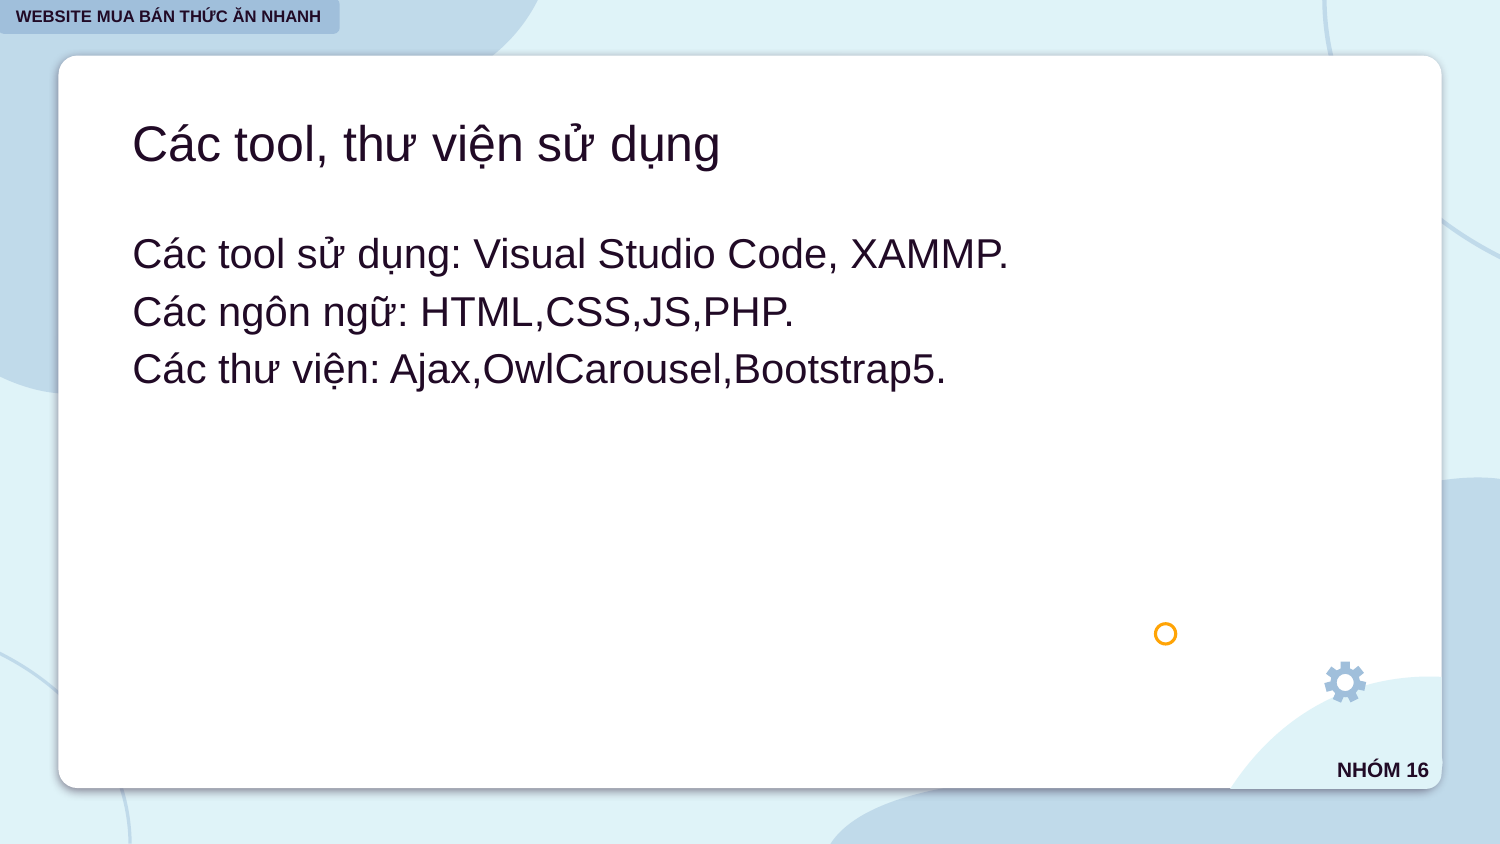

WEBSITE MUA BÁN THỨC ĂN NHANH
# Các tool, thư viện sử dụng
Các tool sử dụng: Visual Studio Code, XAMMP.
Các ngôn ngữ: HTML,CSS,JS,PHP.
Các thư viện: Ajax,OwlCarousel,Bootstrap5.

NHÓM 16